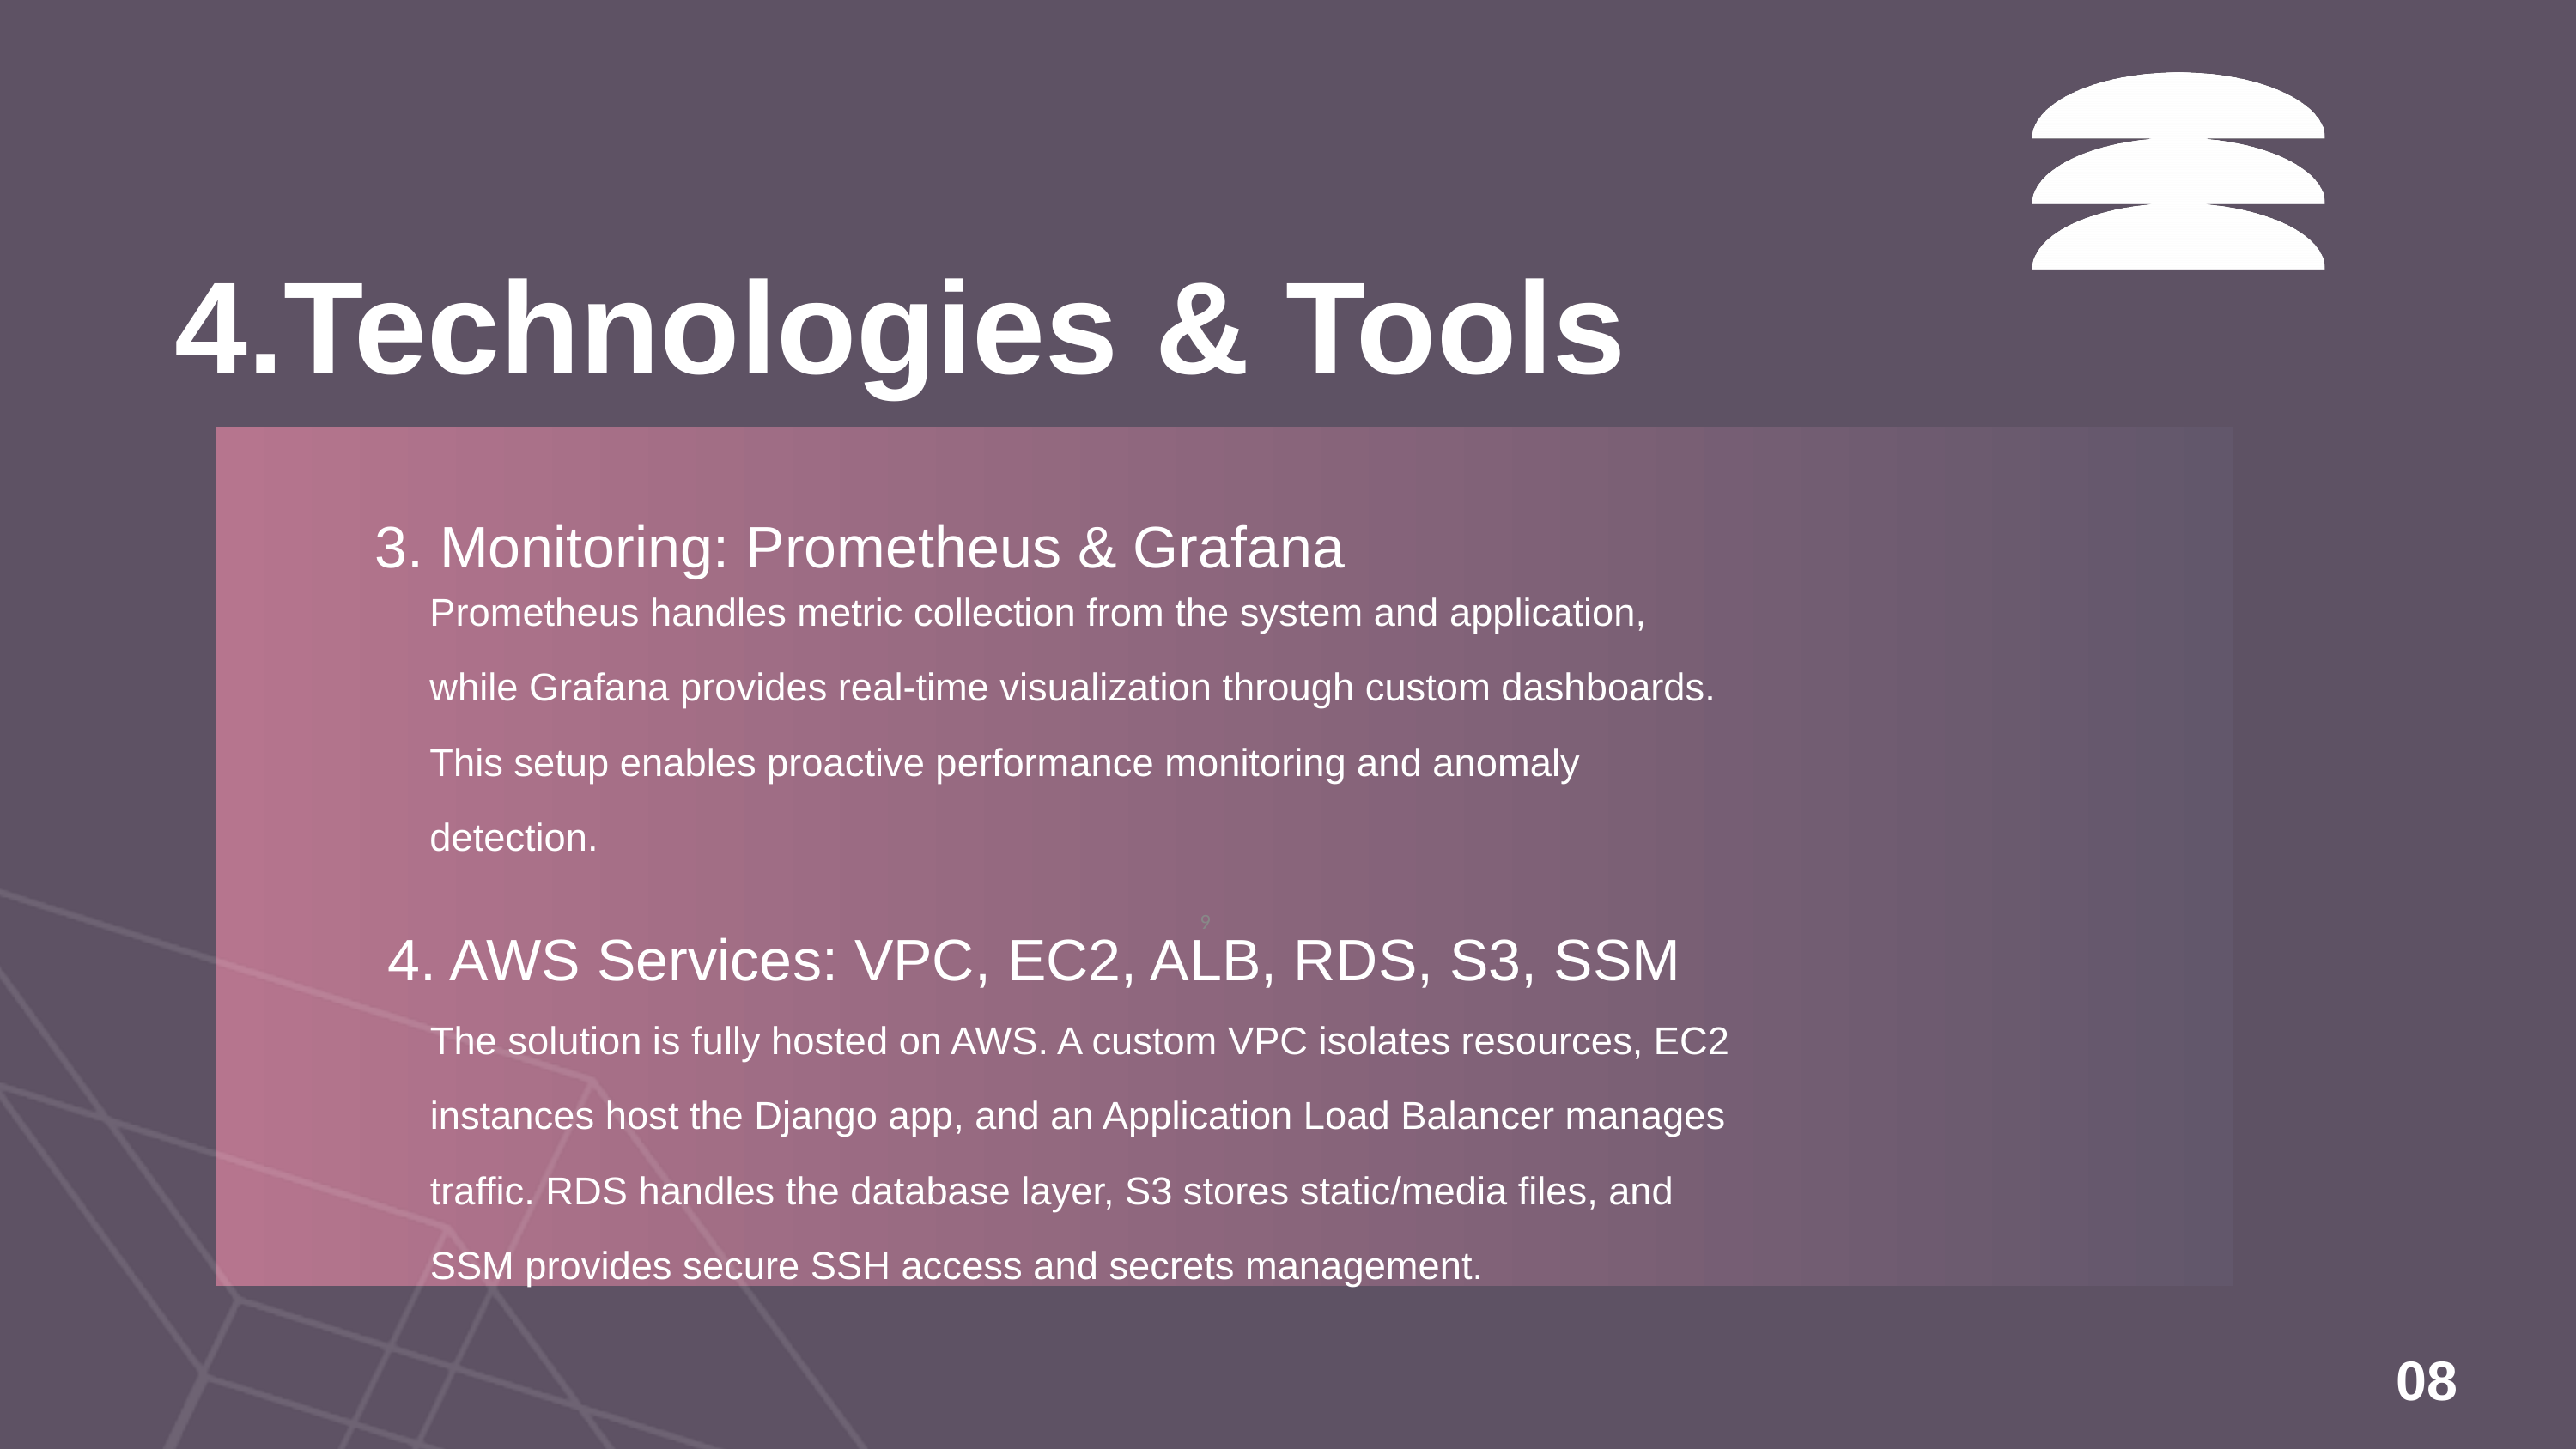

4.Technologies & Tools

3. Monitoring: Prometheus & Grafana

Prometheus handles metric collection from the system and application, while Grafana provides real-time visualization through custom dashboards. This setup enables proactive performance monitoring and anomaly detection.
4. AWS Services: VPC, EC2, ALB, RDS, S3, SSM

9
The solution is fully hosted on AWS. A custom VPC isolates resources, EC2 instances host the Django app, and an Application Load Balancer manages traffic. RDS handles the database layer, S3 stores static/media files, and SSM provides secure SSH access and secrets management.
08